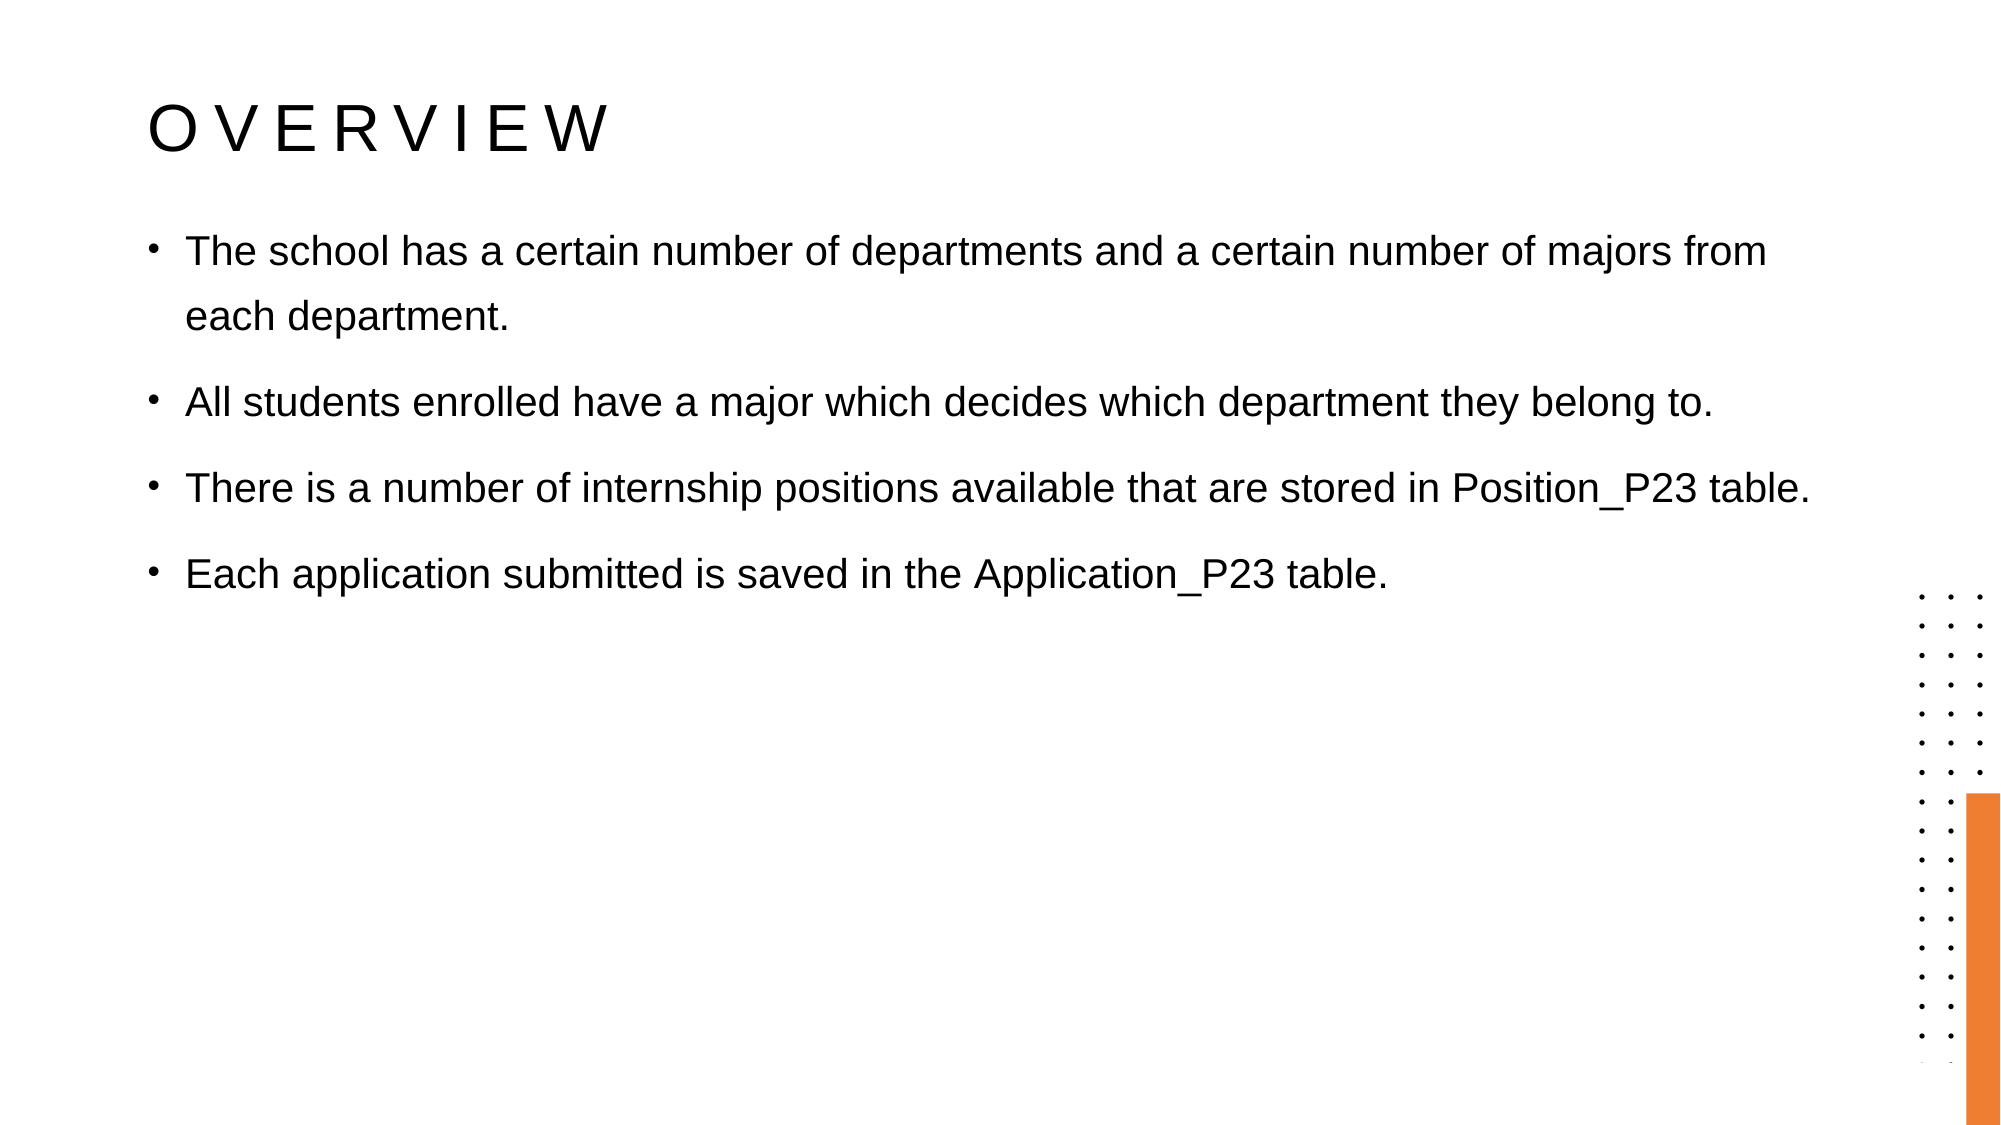

# Overview
The school has a certain number of departments and a certain number of majors from each department.
All students enrolled have a major which decides which department they belong to.
There is a number of internship positions available that are stored in Position_P23 table.
Each application submitted is saved in the Application_P23 table.